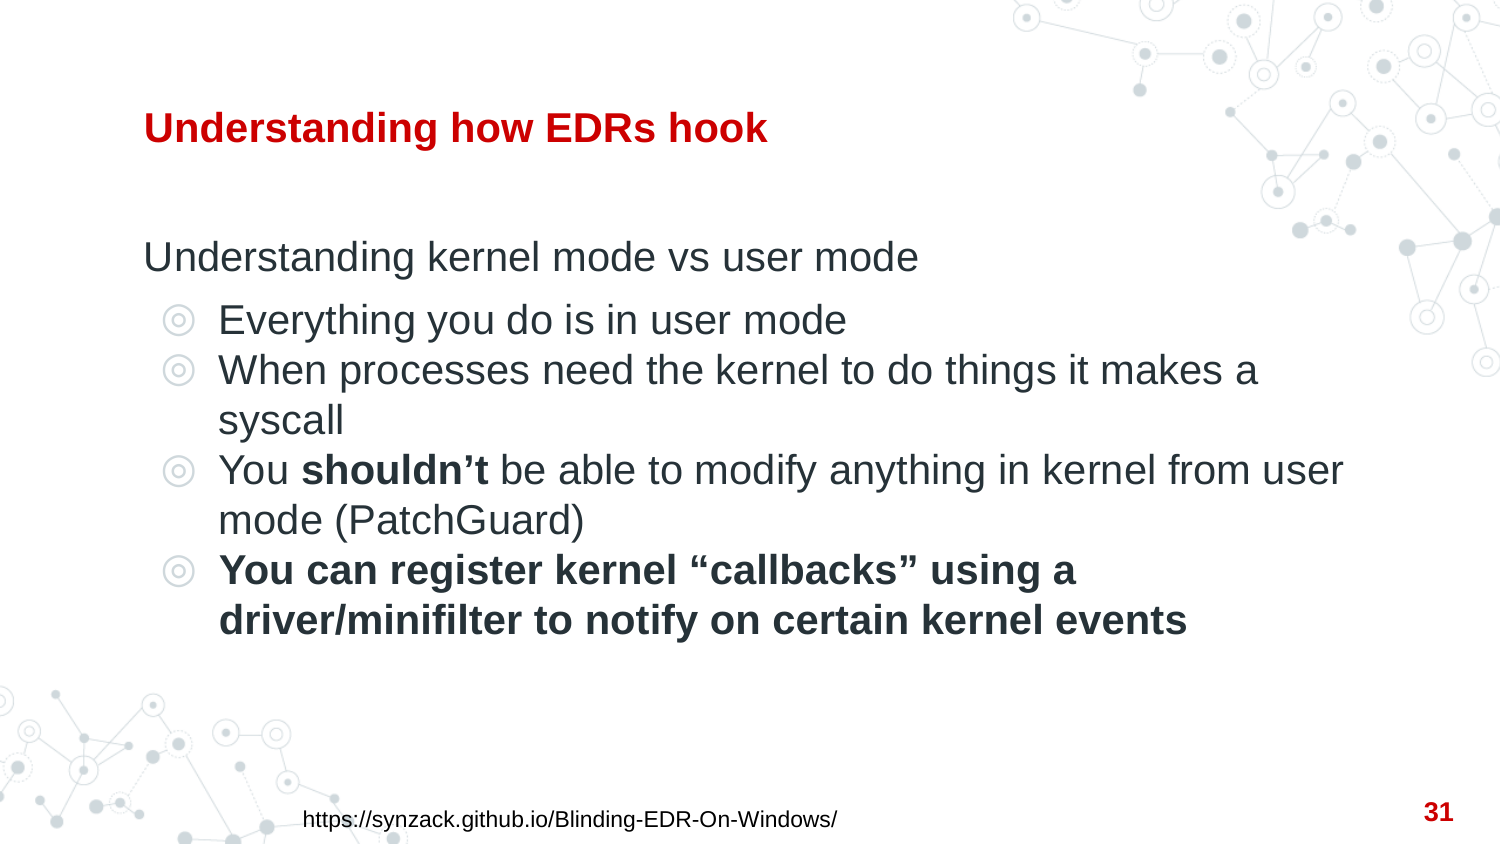

# Understanding how EDRs hook
Understanding kernel mode vs user mode
Everything you do is in user mode
When processes need the kernel to do things it makes a syscall
You shouldn’t be able to modify anything in kernel from user mode (PatchGuard)
You can register kernel “callbacks” using a driver/minifilter to notify on certain kernel events
31
https://synzack.github.io/Blinding-EDR-On-Windows/